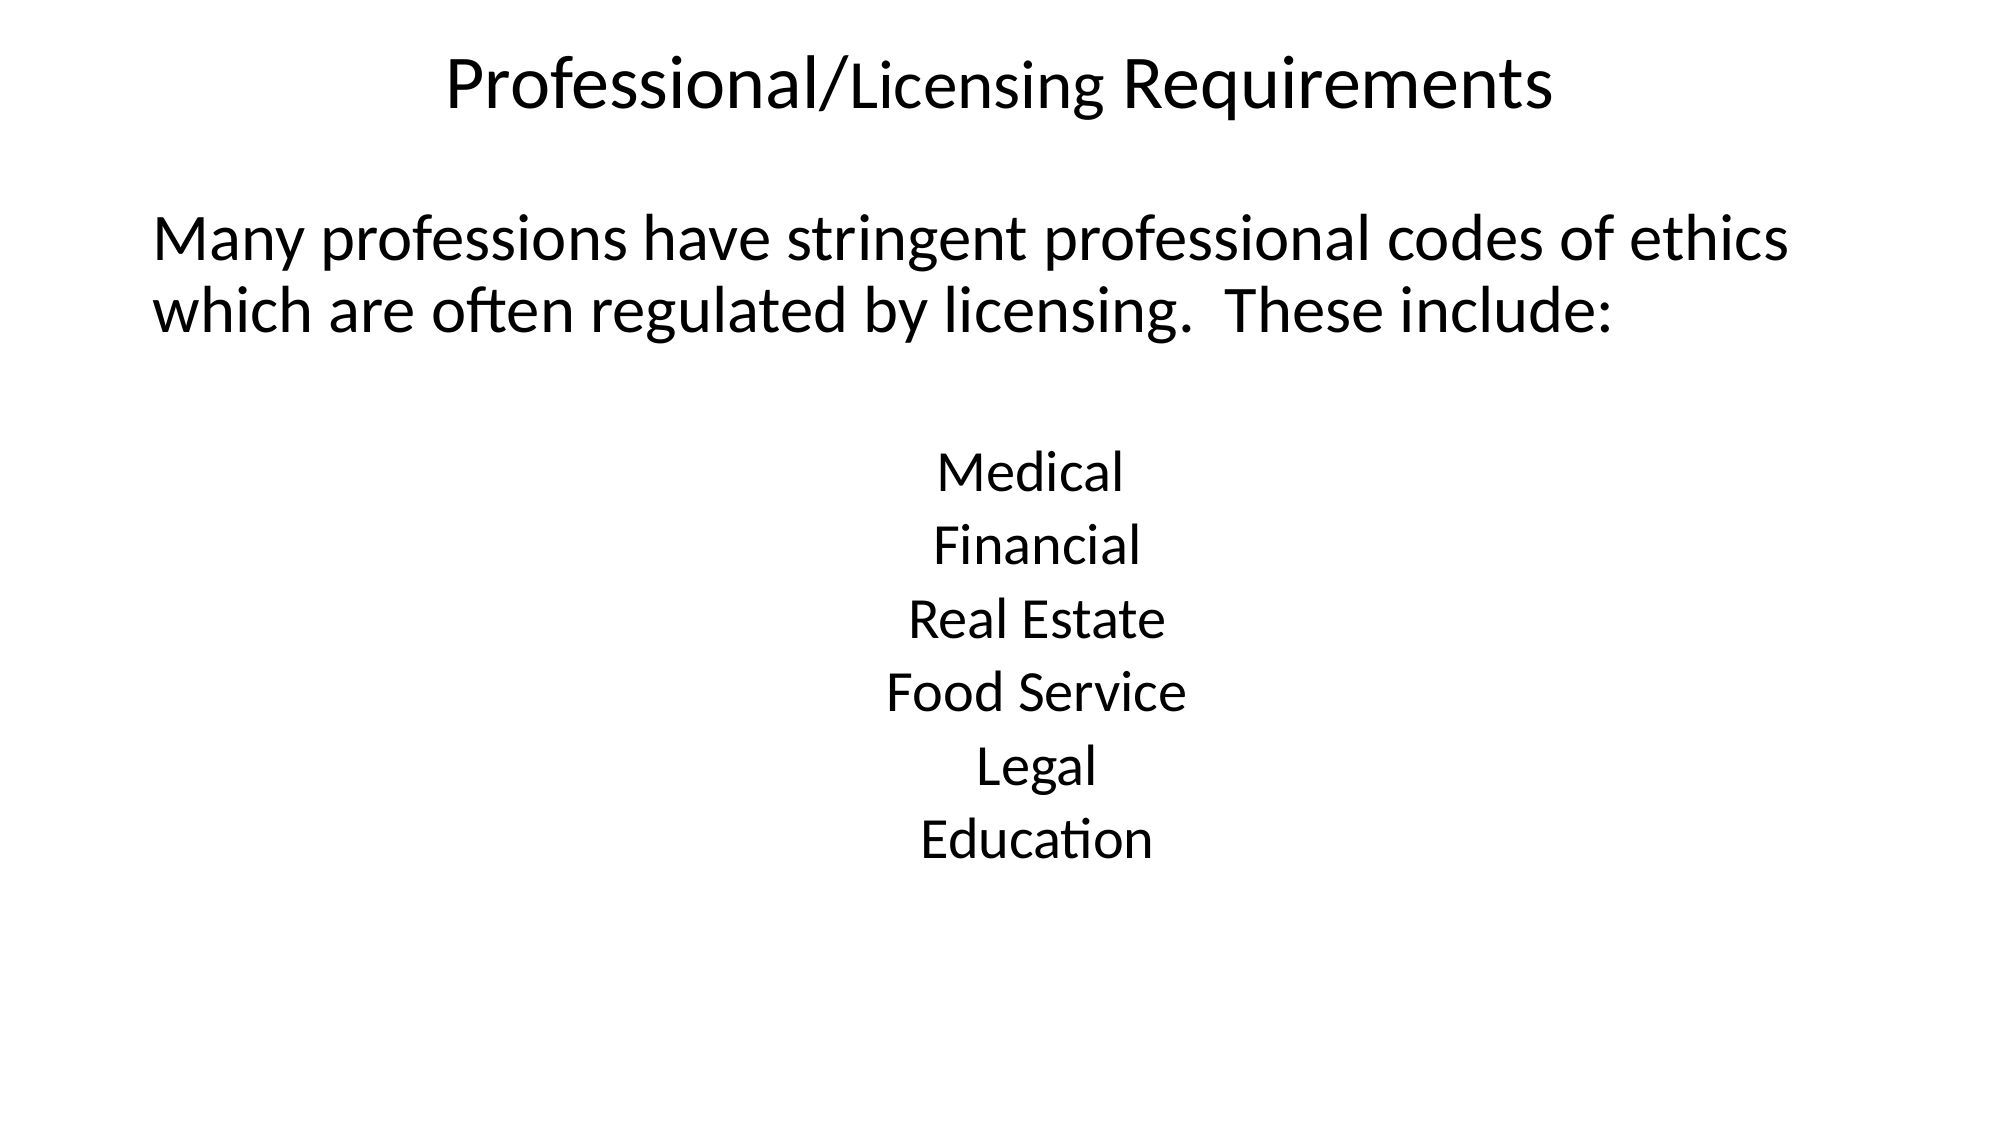

# Professional/Licensing Requirements
Many professions have stringent professional codes of ethics which are often regulated by licensing.  These include:

Medical
Financial
Real Estate
Food Service
Legal
Education